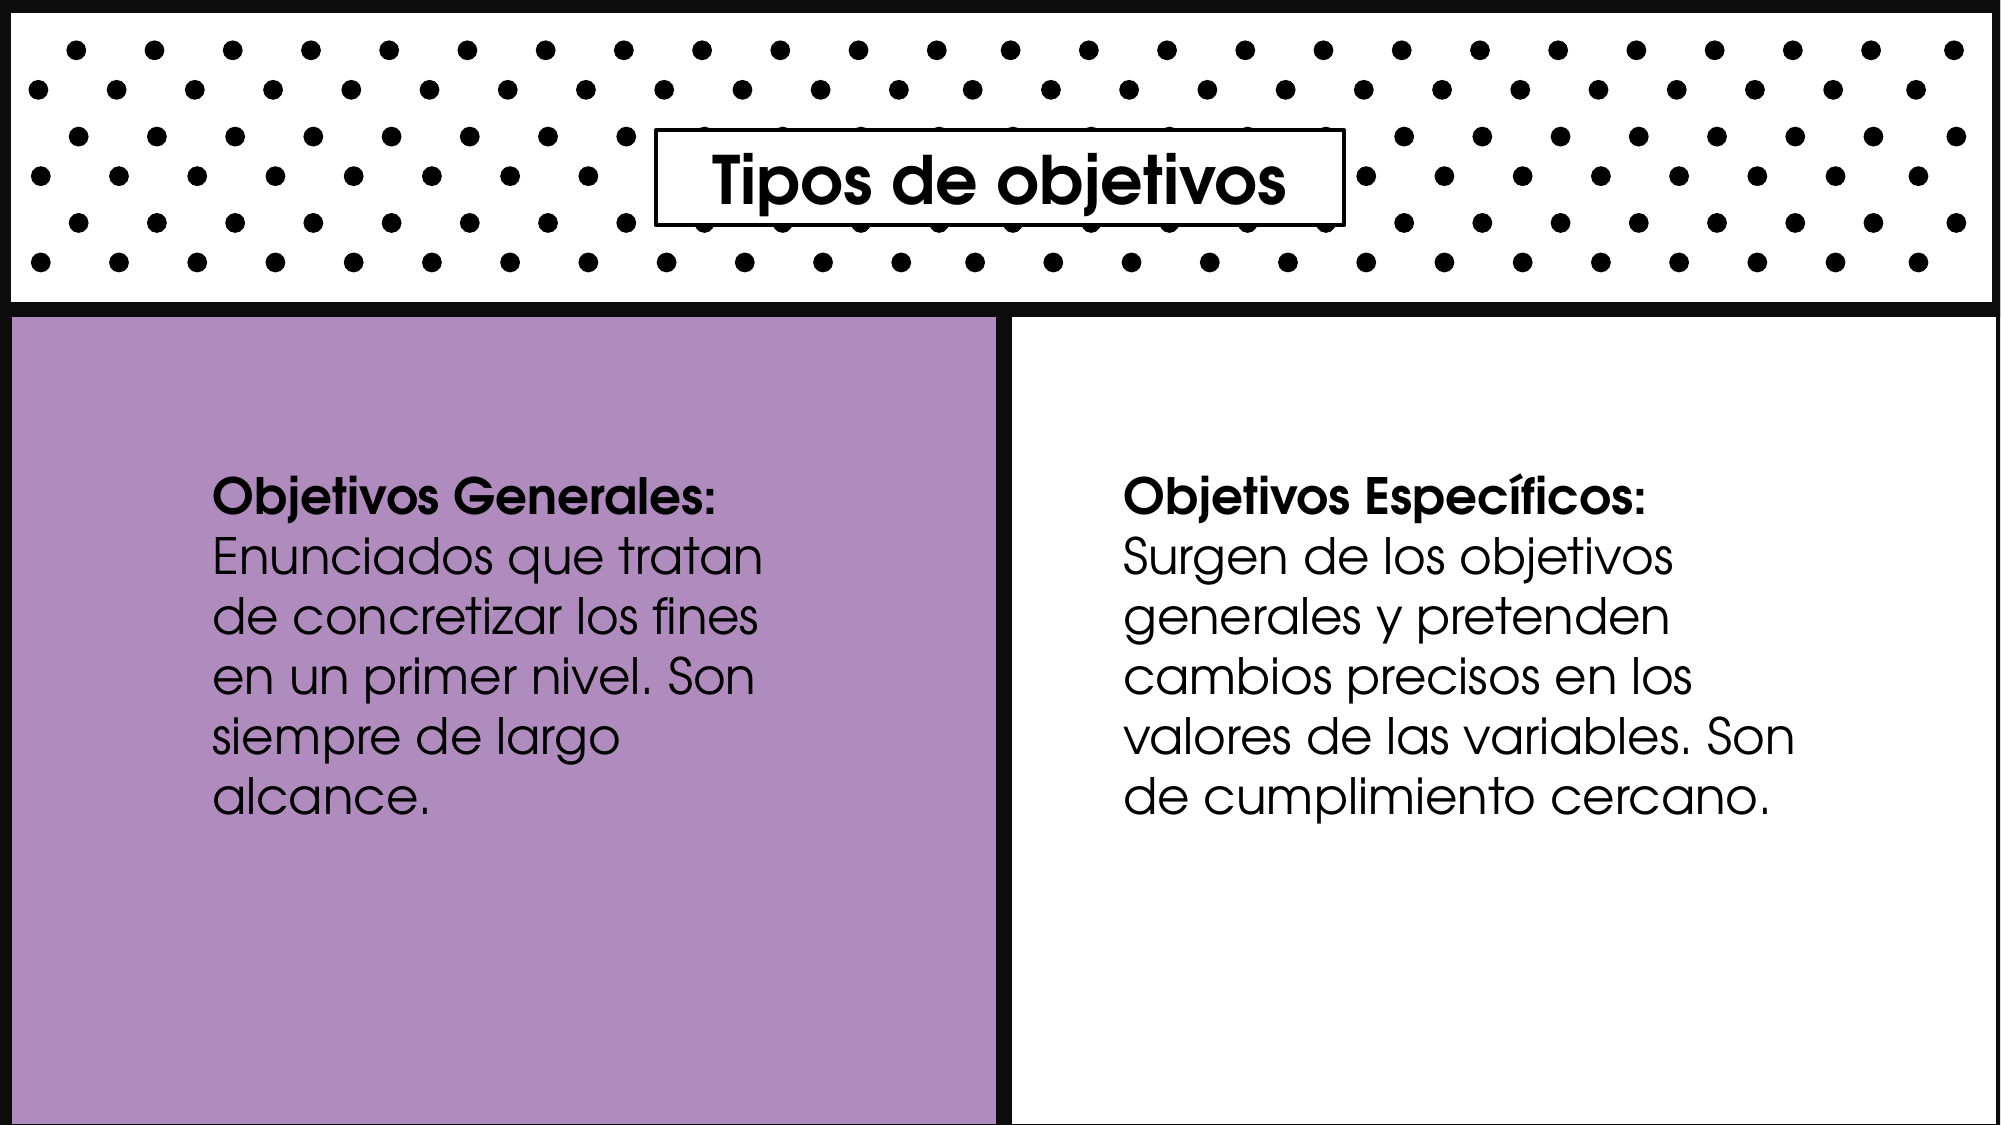

Tipos de objetivos
Objetivos Generales: Enunciados que tratan de concretizar los fines en un primer nivel. Son siempre de largo alcance.
Objetivos Específicos:
Surgen de los objetivos generales y pretenden cambios precisos en los valores de las variables. Son de cumplimiento cercano.